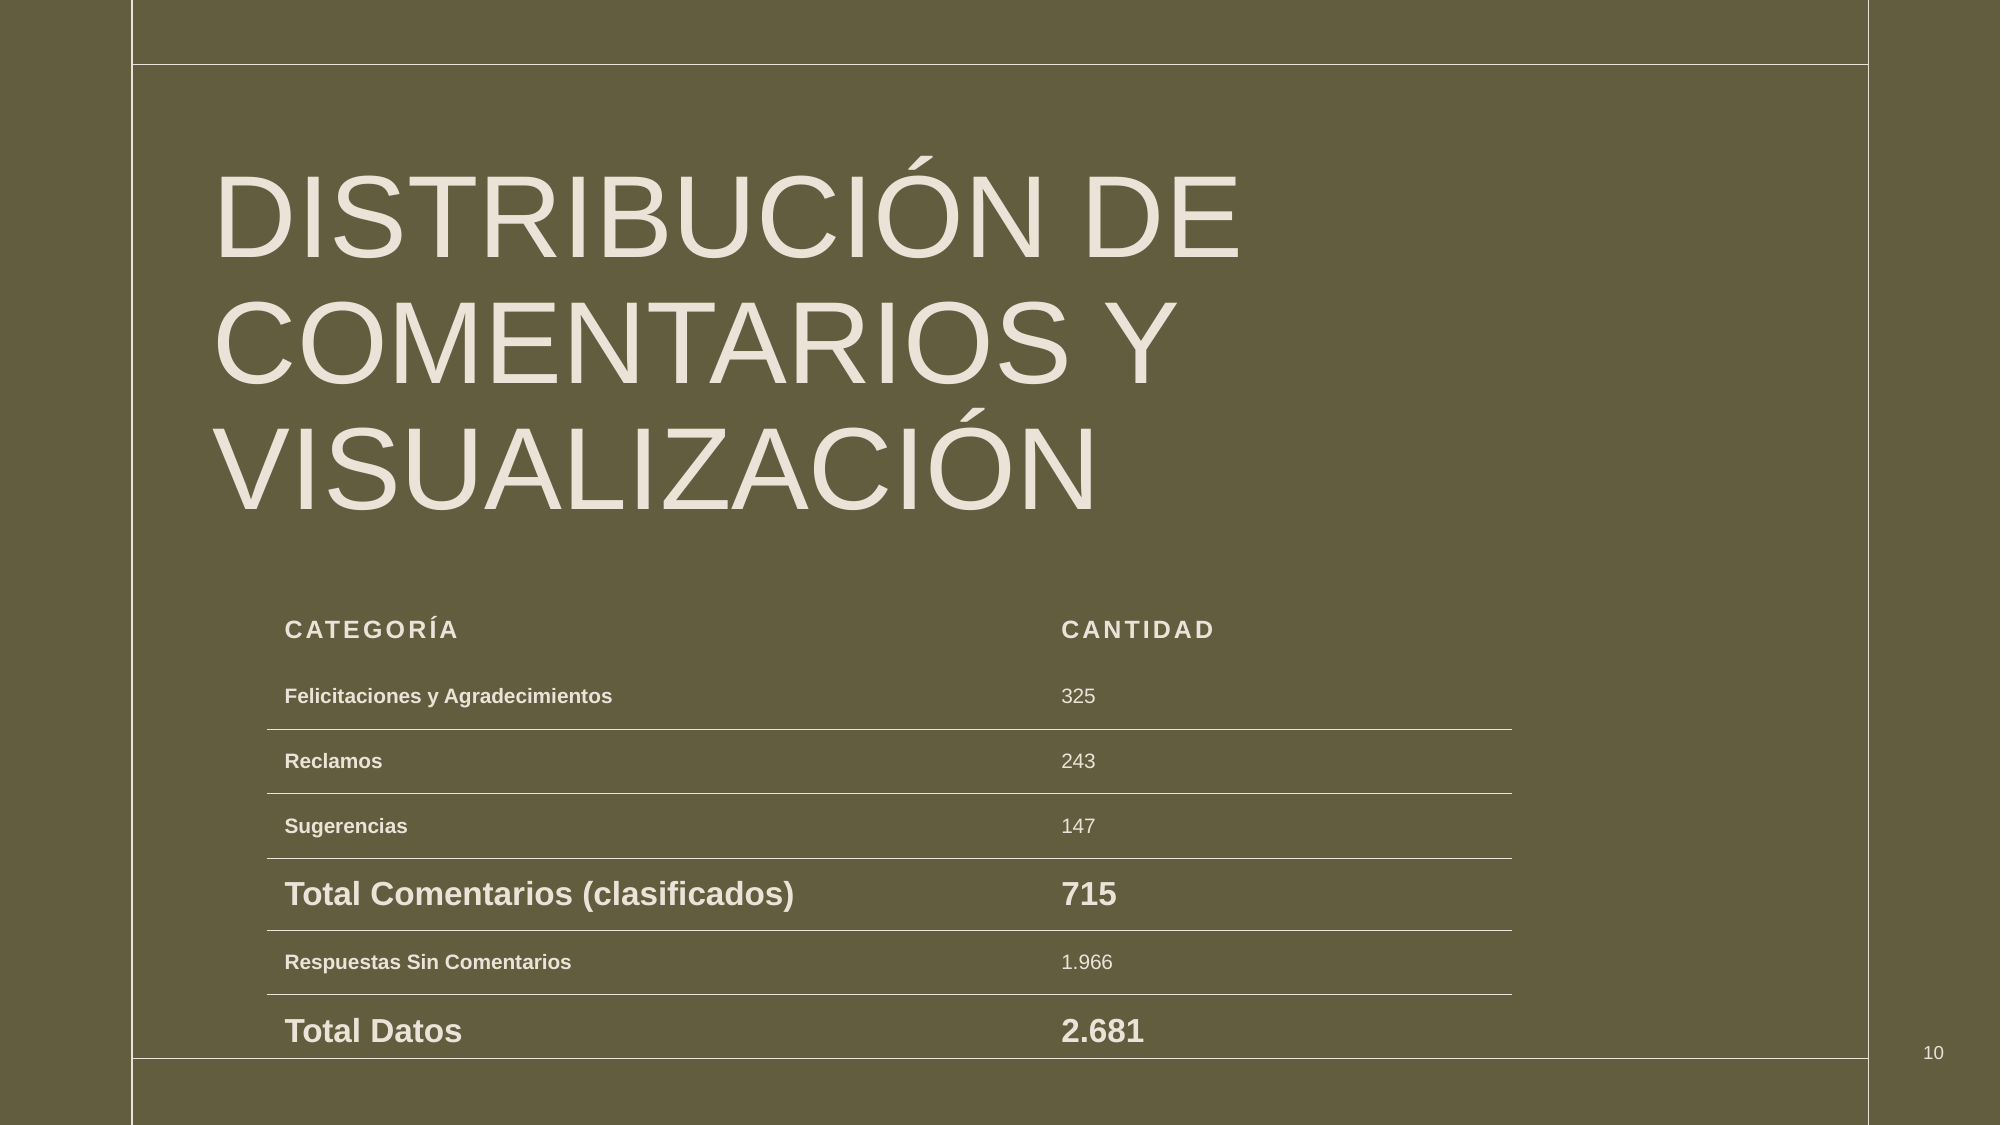

# Distribución de comentarios y visualización
| Categoría | Cantidad |
| --- | --- |
| Felicitaciones y Agradecimientos | 325 |
| Reclamos | 243 |
| Sugerencias | 147 |
| Total Comentarios (clasificados) | 715 |
| Respuestas Sin Comentarios | 1.966 |
| Total Datos | 2.681 |
10